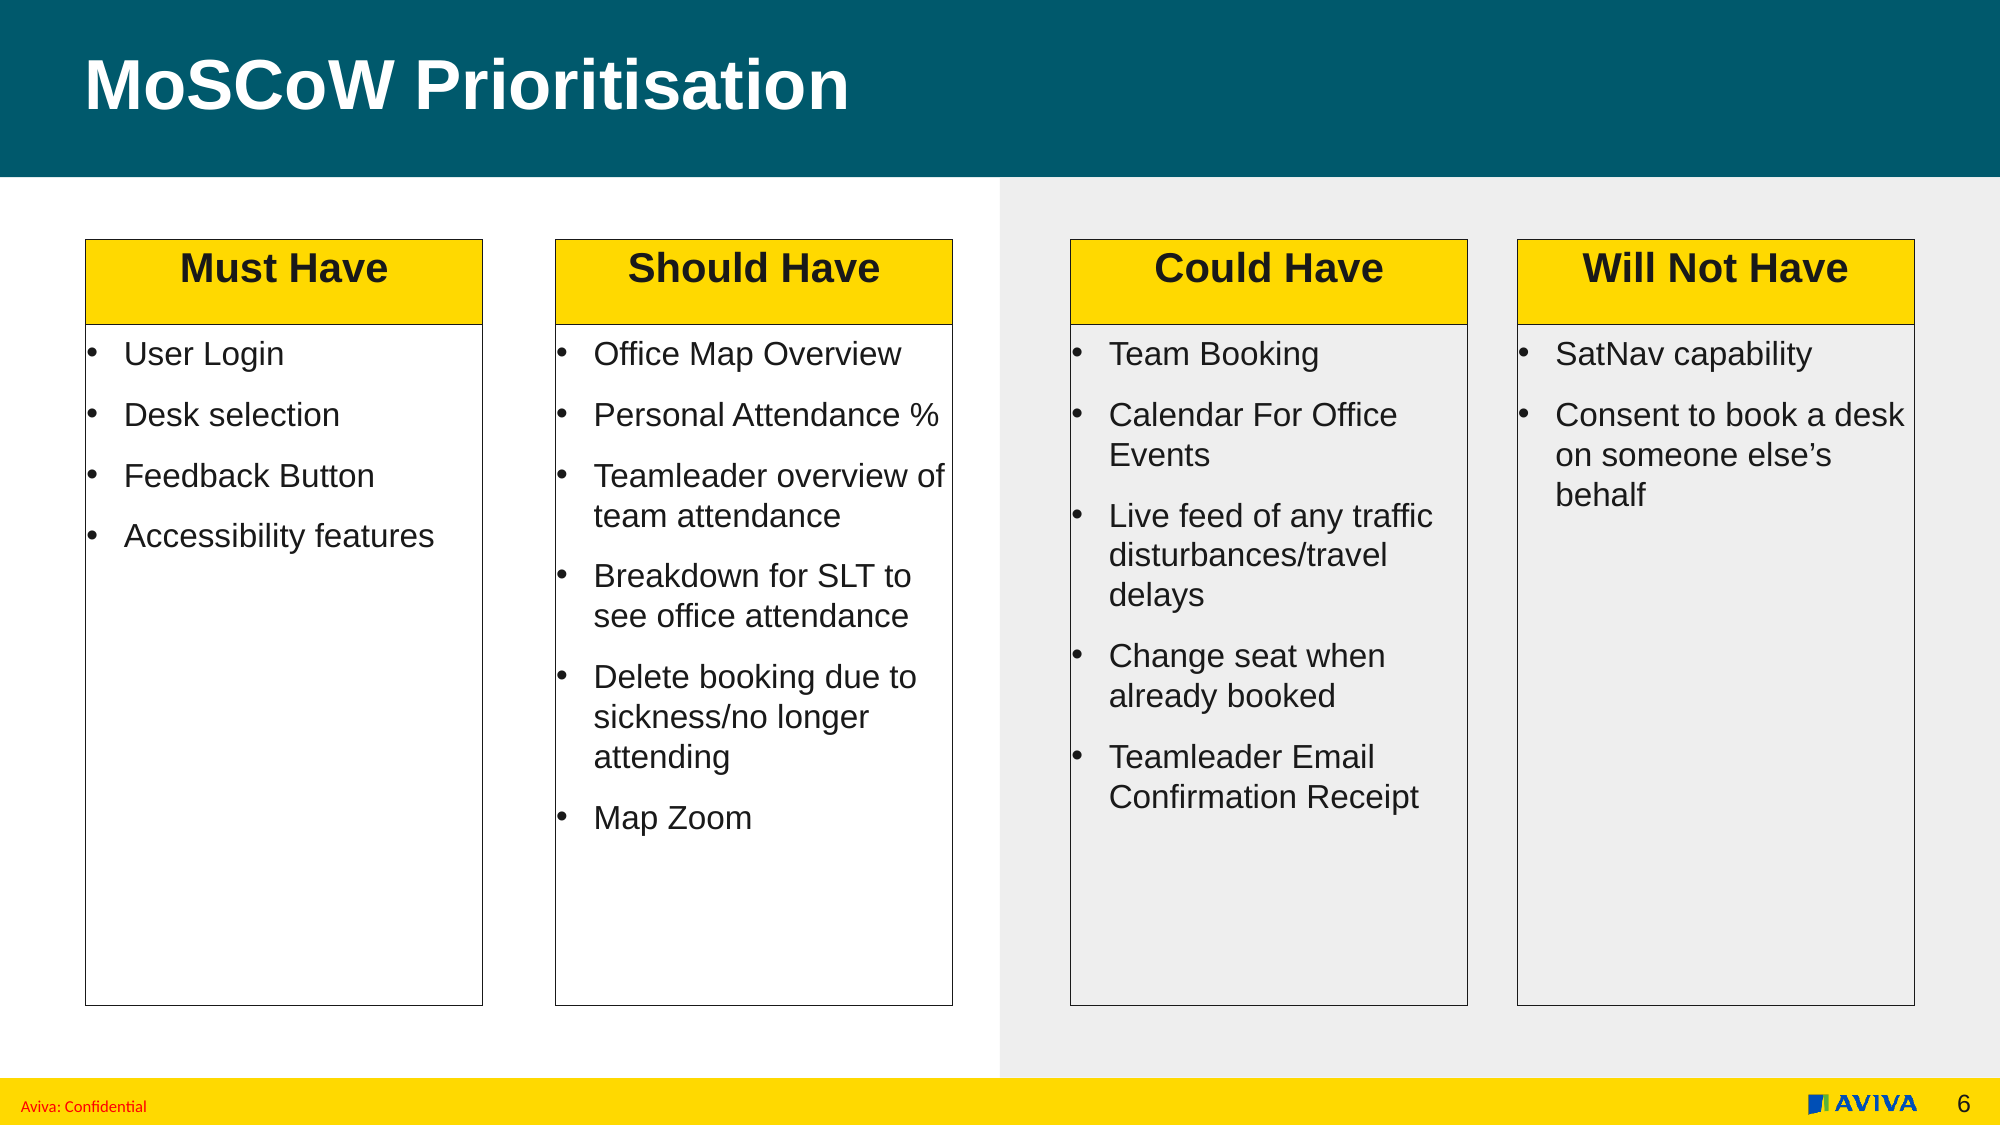

# MoSCoW Prioritisation
Will Not Have
Could Have
Should Have
Must Have
Office Map Overview
Personal Attendance %
Teamleader overview of team attendance
Breakdown for SLT to see office attendance
Delete booking due to sickness/no longer attending
Map Zoom
Team Booking
Calendar For Office Events
Live feed of any traffic disturbances/travel delays
Change seat when already booked
Teamleader Email Confirmation Receipt
SatNav capability
Consent to book a desk on someone else’s behalf

User Login
Desk selection
Feedback Button
Accessibility features